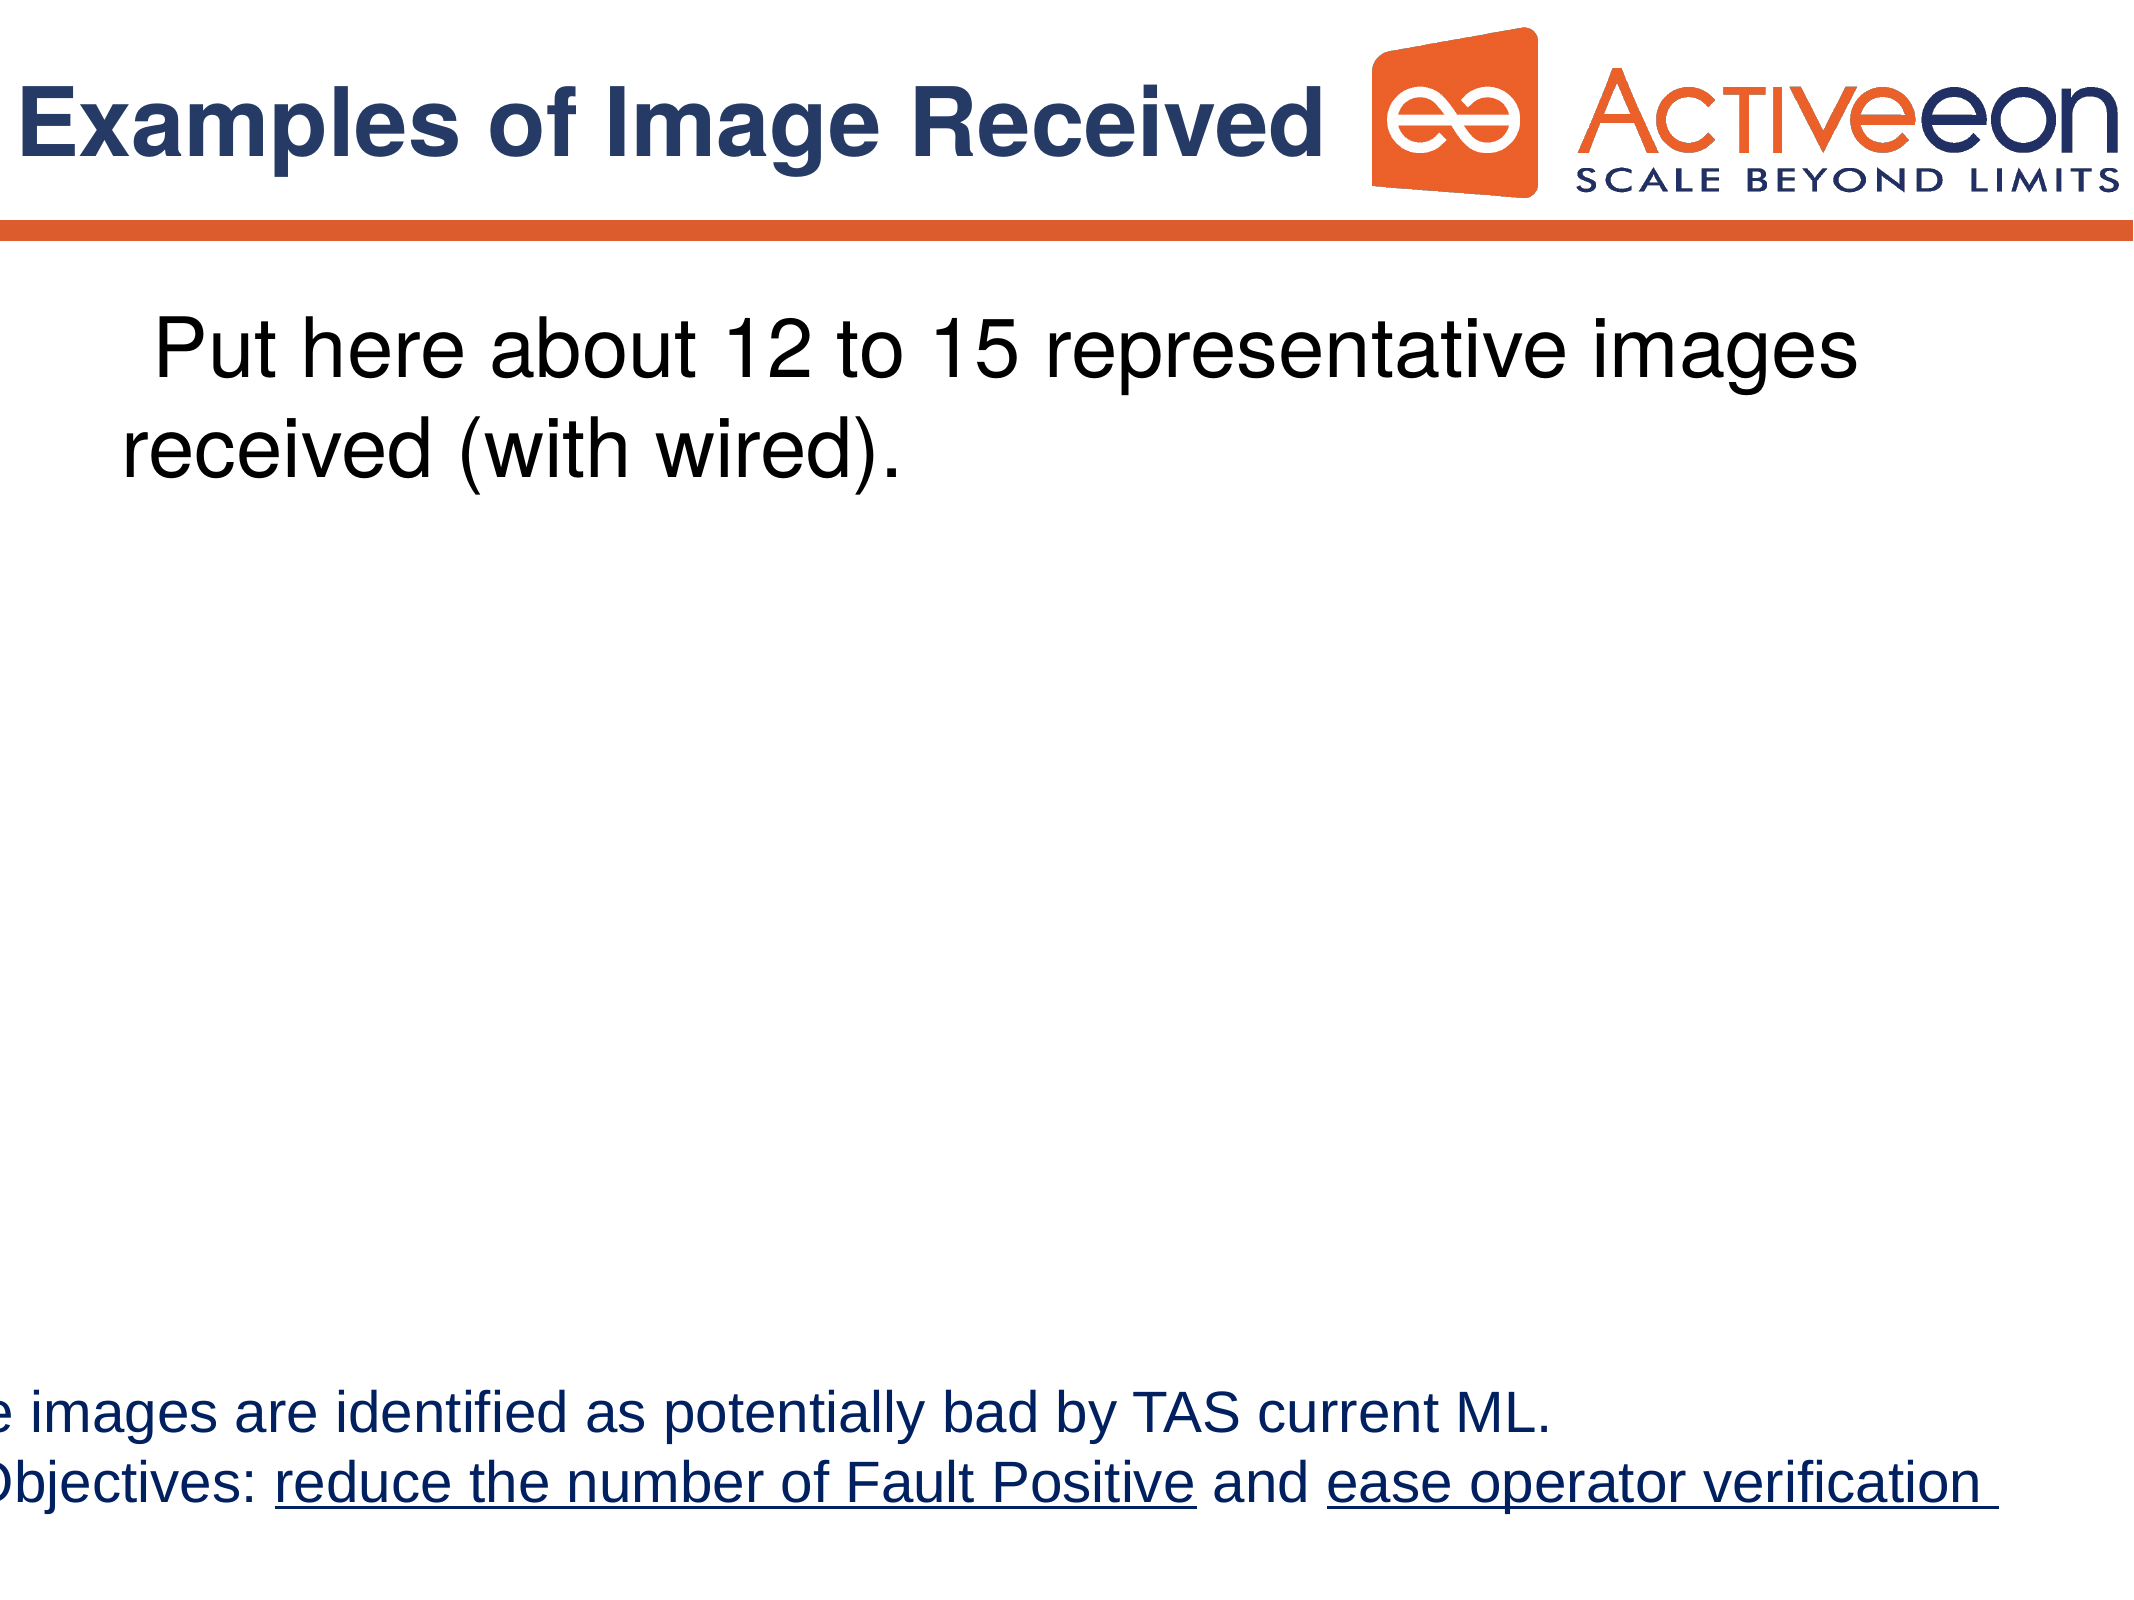

# Examples of Image Received
Put here about 12 to 15 representative images received (with wired).
Those images are identified as potentially bad by TAS current ML.
The Objectives: reduce the number of Fault Positive and ease operator verification